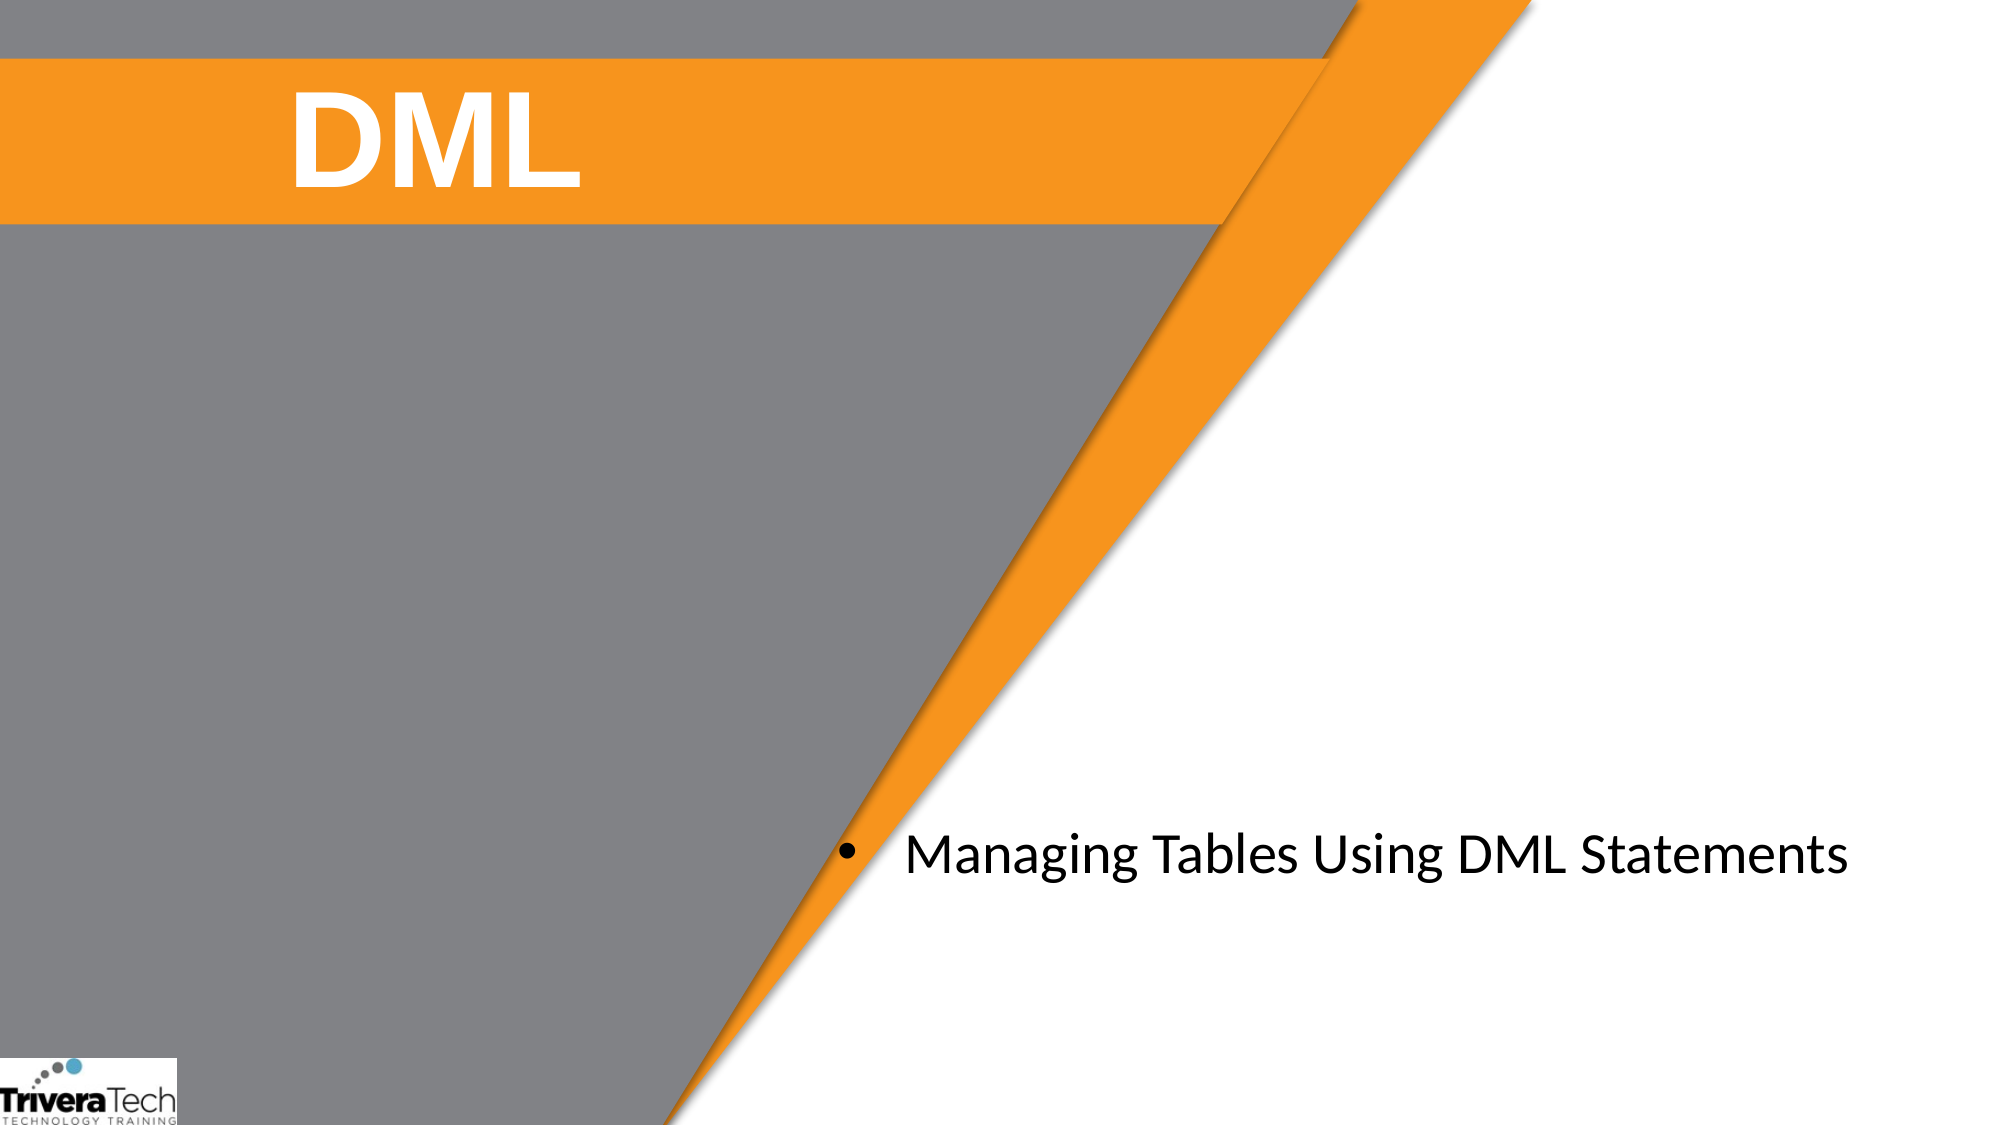

# DML
Managing Tables Using DML Statements